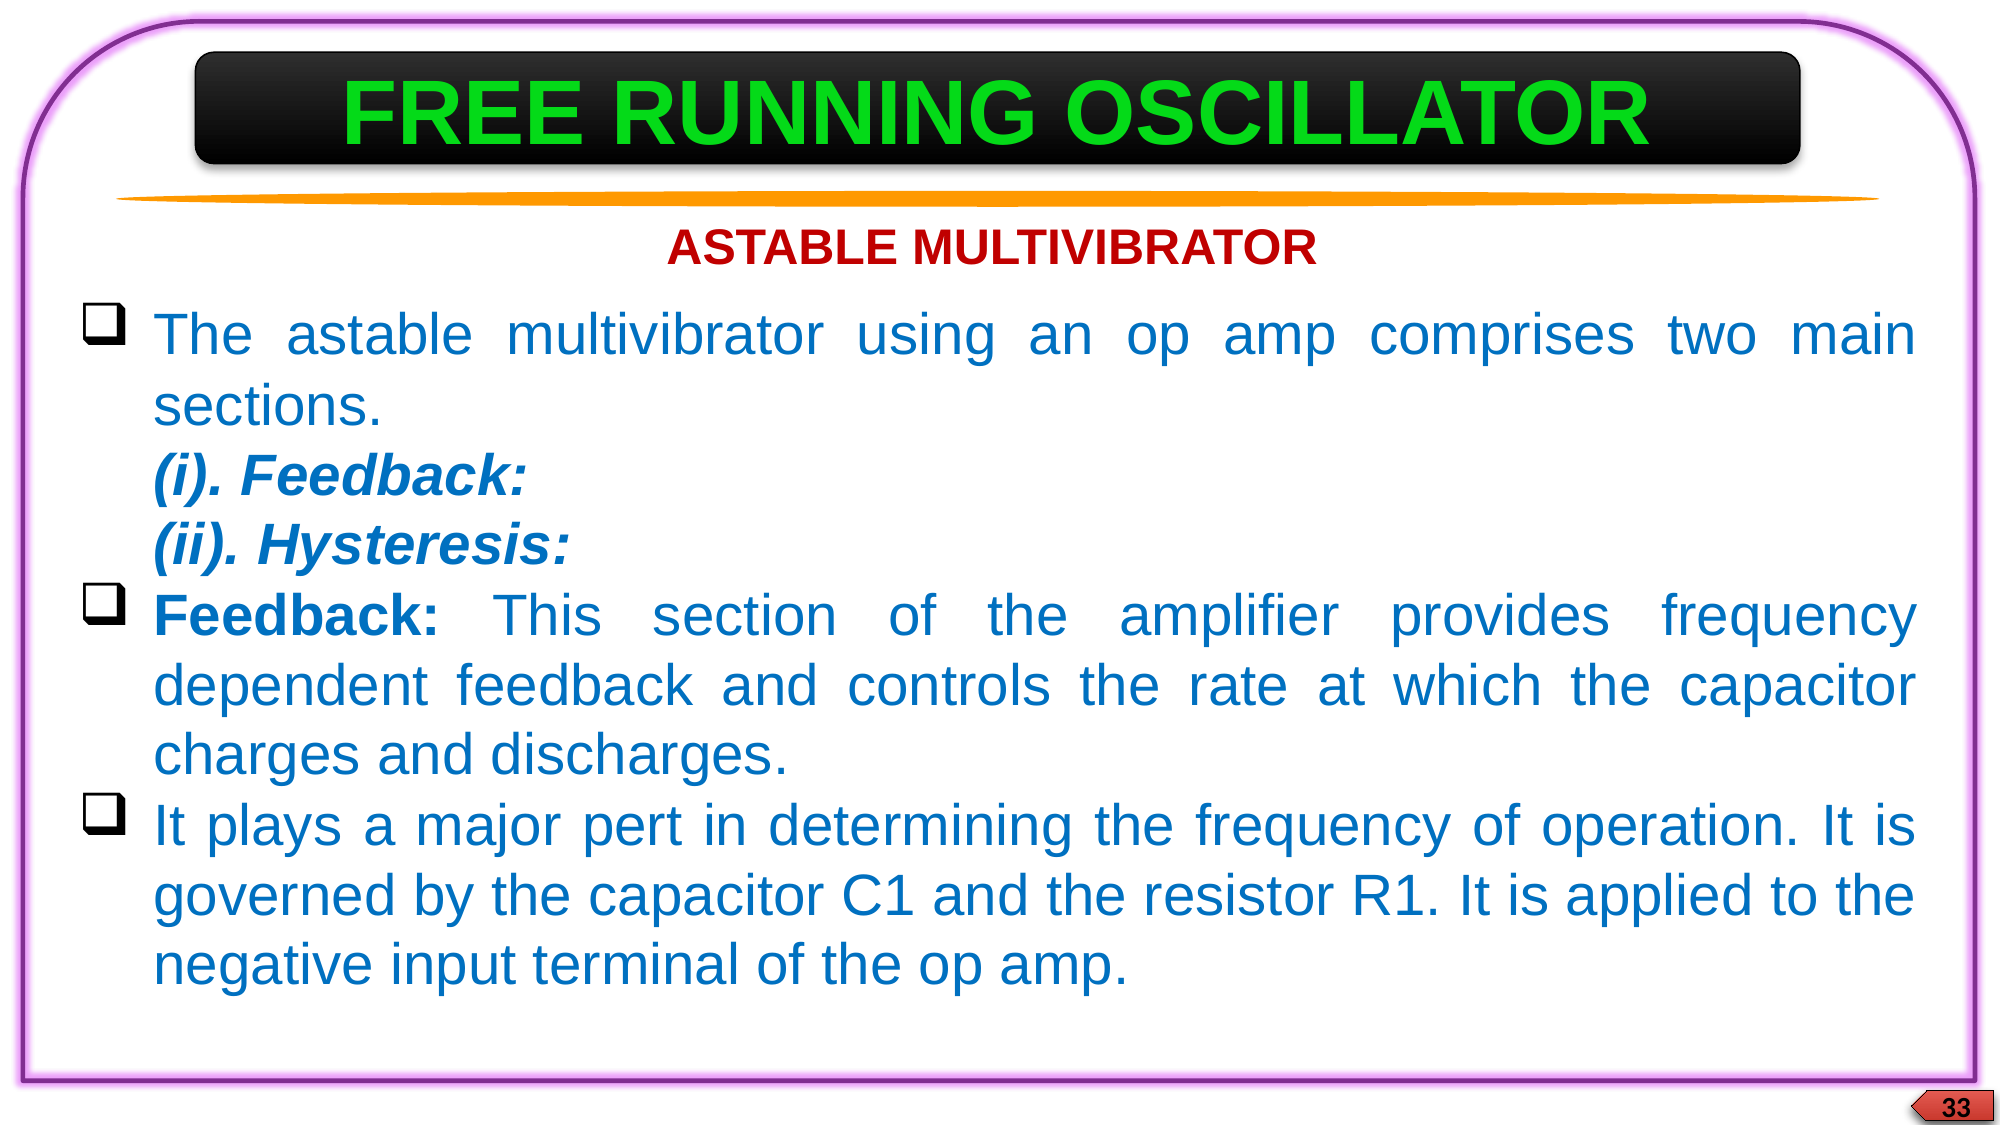

FREE RUNNING OSCILLATOR

ASTABLE MULTIVIBRATOR
The astable multivibrator using an op amp comprises two main sections.
(i). Feedback:
(ii). Hysteresis:
Feedback: This section of the amplifier provides frequency dependent feedback and controls the rate at which the capacitor charges and discharges.
It plays a major pert in determining the frequency of operation. It is governed by the capacitor C1 and the resistor R1. It is applied to the negative input terminal of the op amp.

33